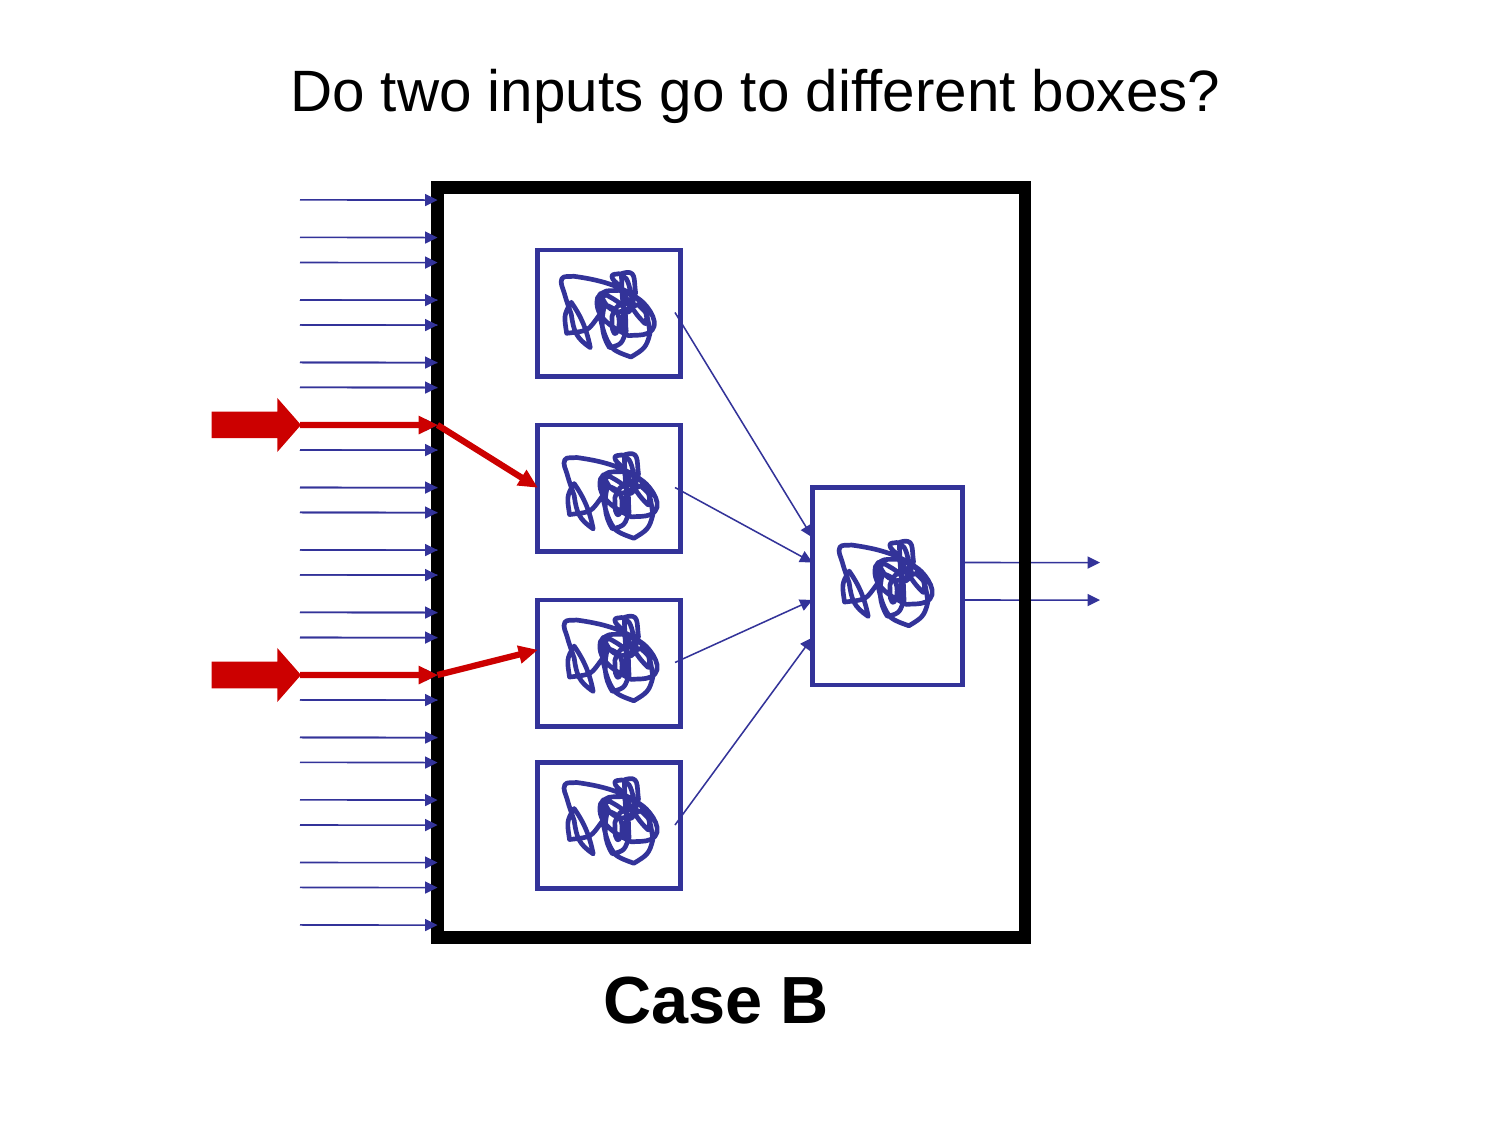

Do two inputs go to different boxes?

Case B